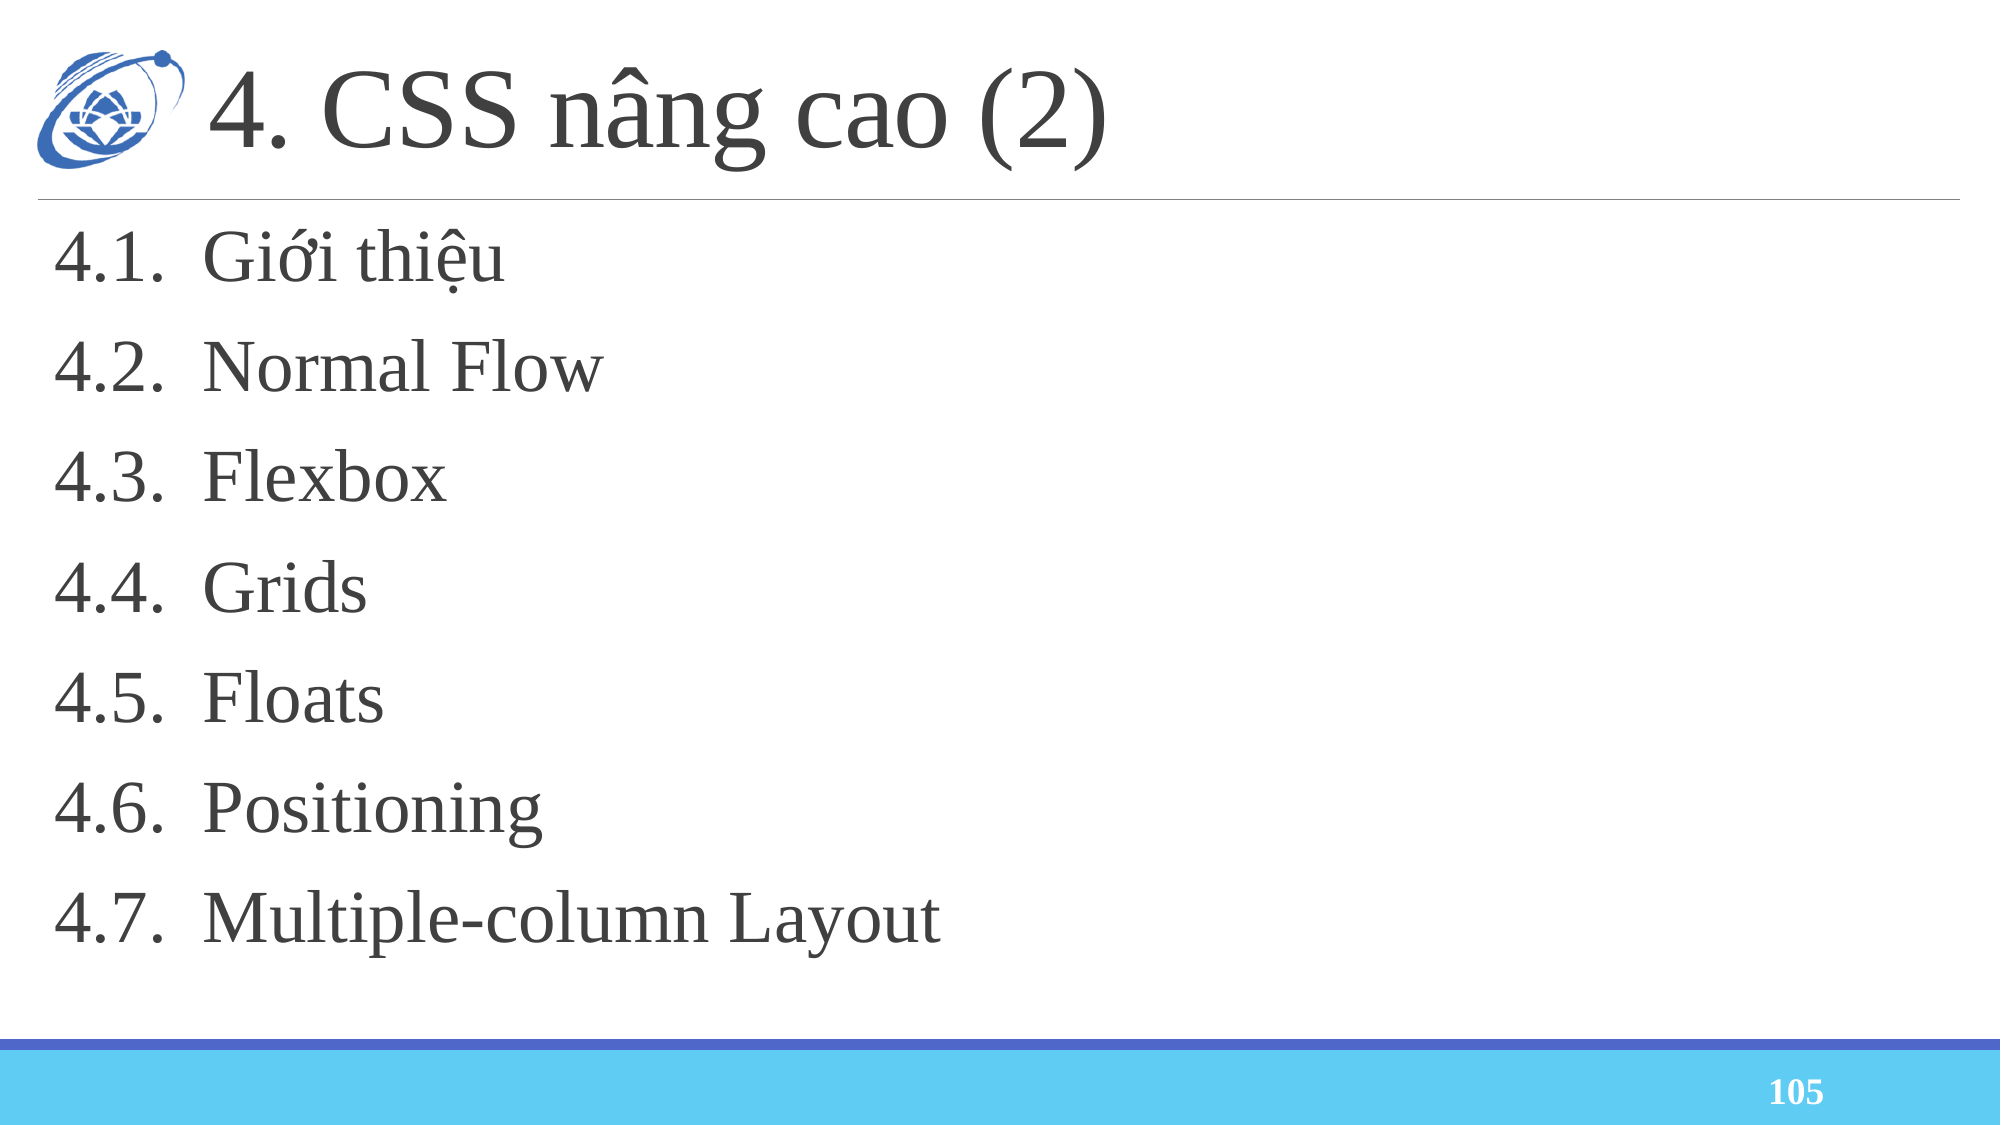

# 4. CSS nâng cao (2)
4.1.	Giới thiệu
4.2.	Normal Flow
4.3.	Flexbox
4.4.	Grids
4.5.	Floats
4.6.	Positioning
4.7.	Multiple-column Layout
105